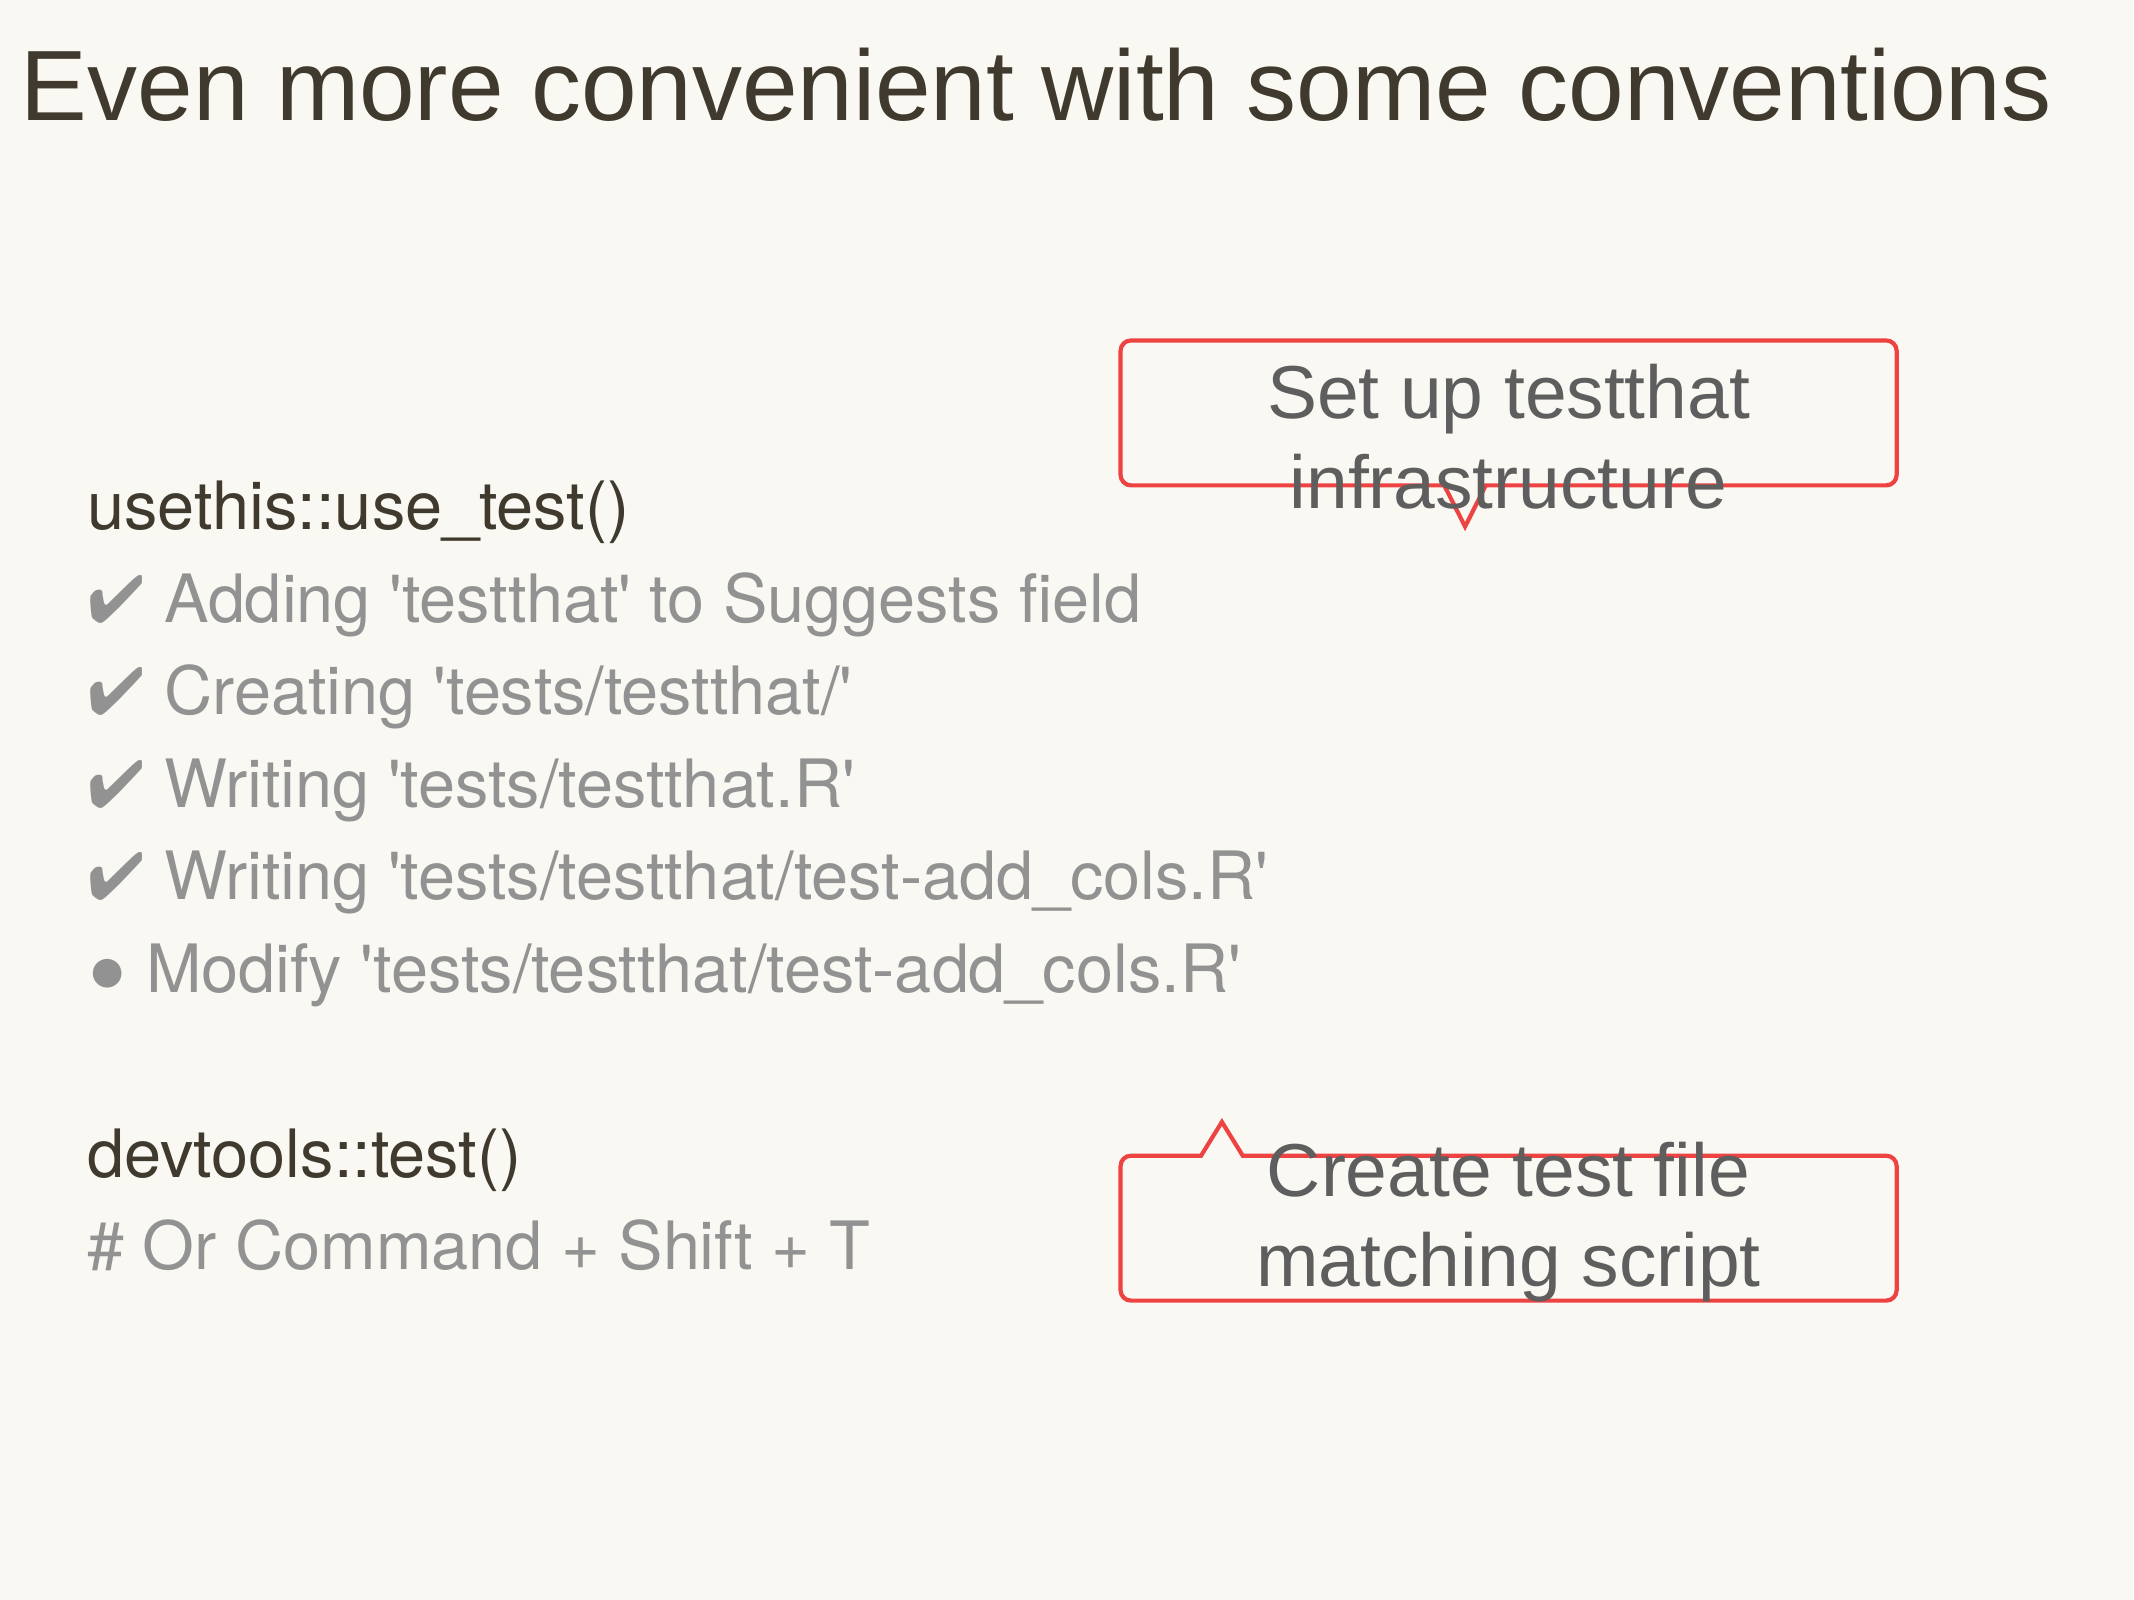

# Even more convenient with some conventions
usethis::use_test()
✔ Adding 'testthat' to Suggests field
✔ Creating 'tests/testthat/'
✔ Writing 'tests/testthat.R'
✔ Writing 'tests/testthat/test-add_cols.R'
● Modify 'tests/testthat/test-add_cols.R'

devtools::test()
# Or Command + Shift + T
Set up testthat infrastructure
Create test file matching script